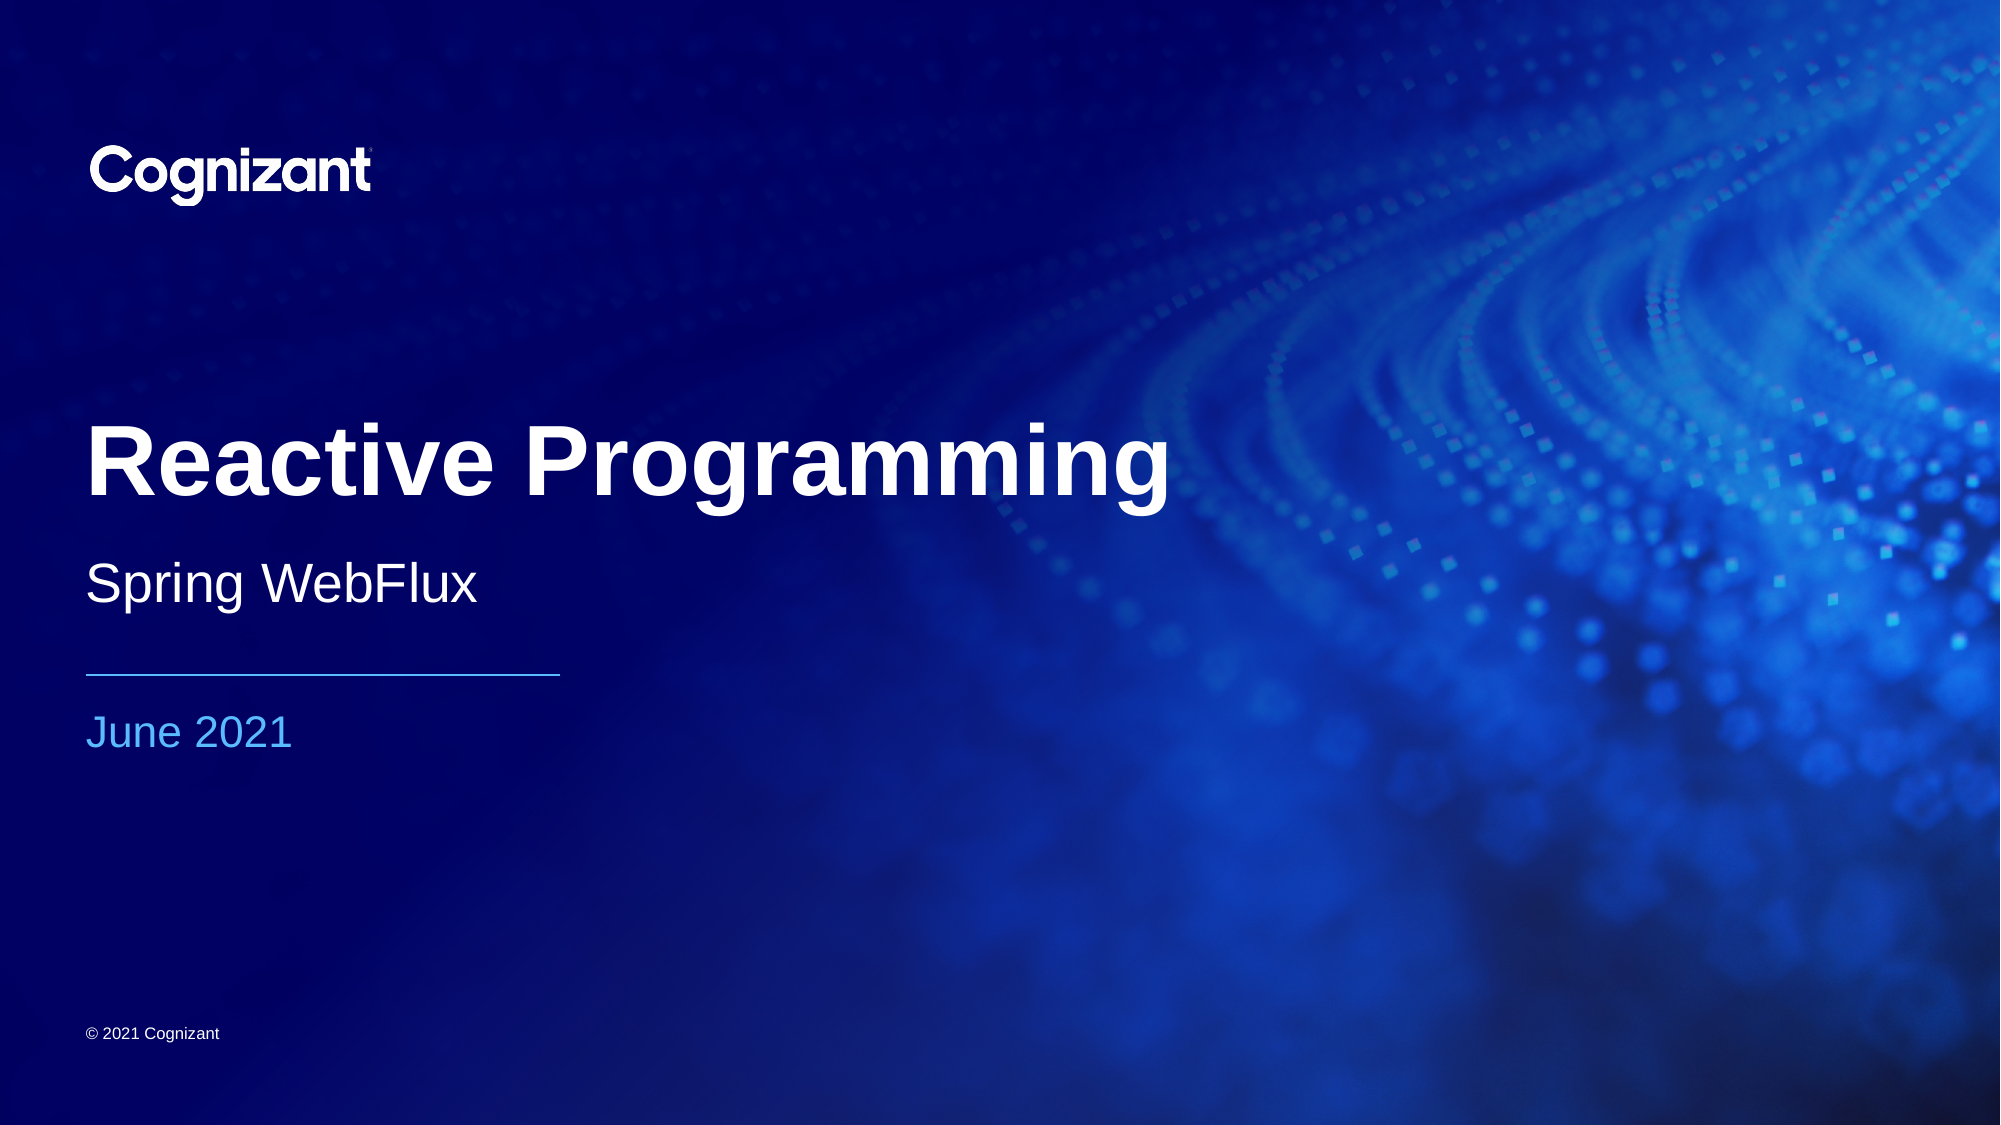

# Reactive Programming
Spring WebFlux
June 2021
© 2021 Cognizant